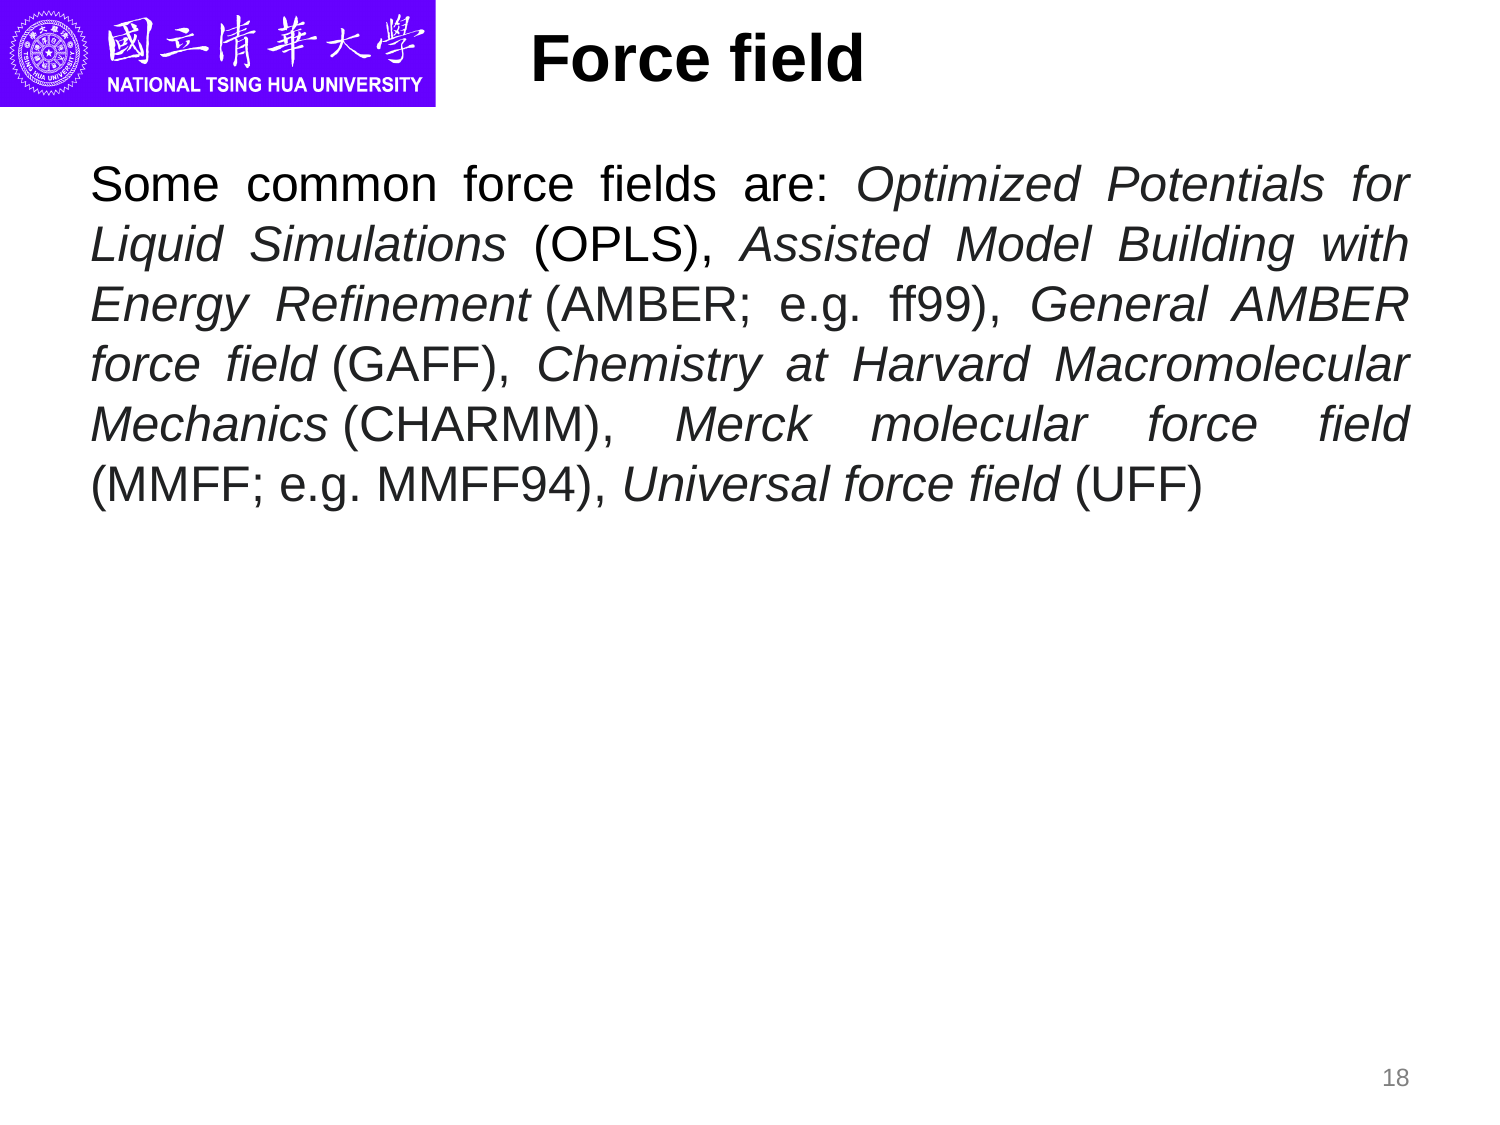

# Force field
Some common force fields are: Optimized Potentials for Liquid Simulations (OPLS), Assisted Model Building with Energy Refinement (AMBER; e.g. ff99), General AMBER force field (GAFF), Chemistry at Harvard Macromolecular Mechanics (CHARMM), Merck molecular force field (MMFF; e.g. MMFF94), Universal force field (UFF)
18